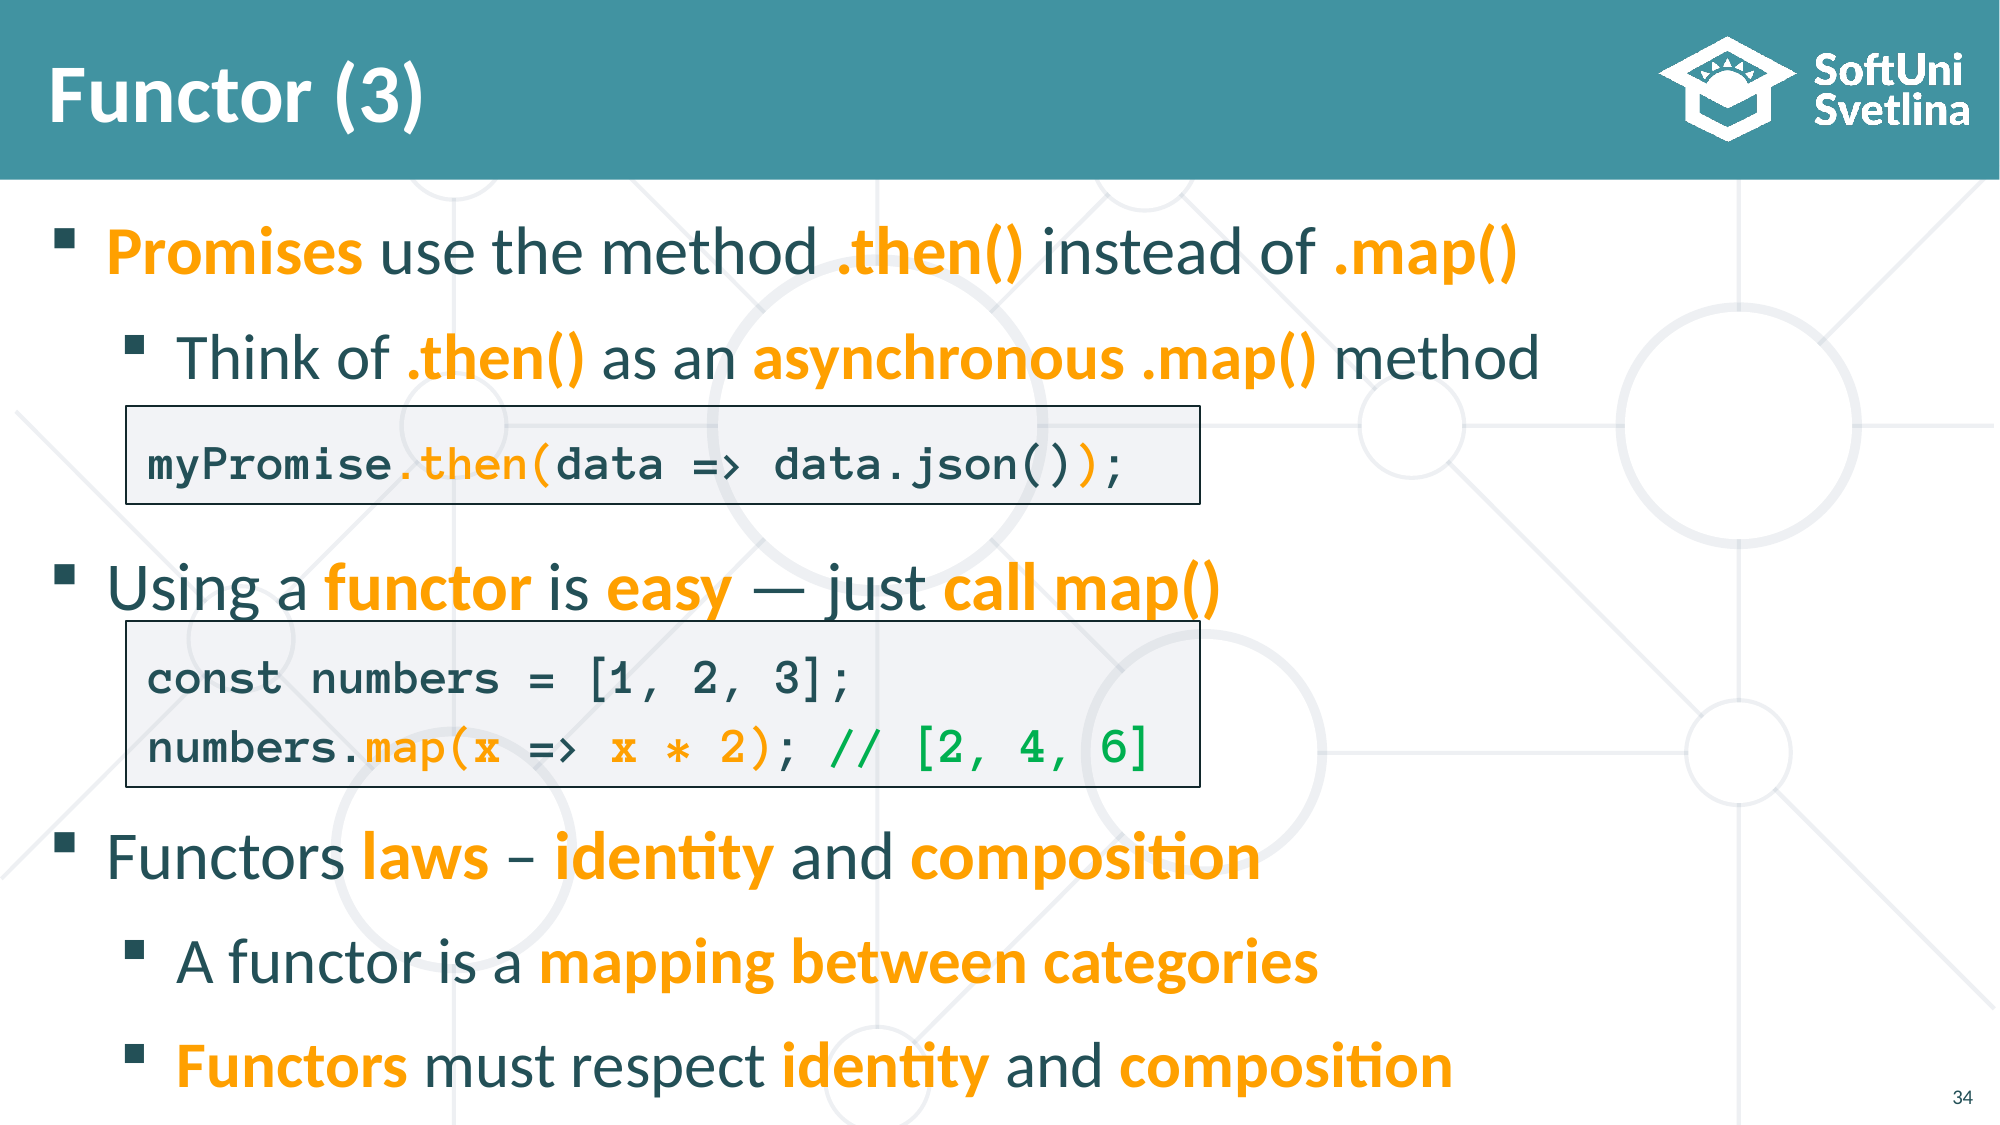

# Functor (3)
Promises use the method .then() instead of .map()
Think of .then() as an asynchronous .map() method

Using a functor is easy — just call map()

Functors laws – identity and composition
A functor is a mapping between categories
Functors must respect identity and composition

myPromise.then(data => data.json());
const numbers = [1, 2, 3];
numbers.map(x => x * 2); // [2, 4, 6]
34